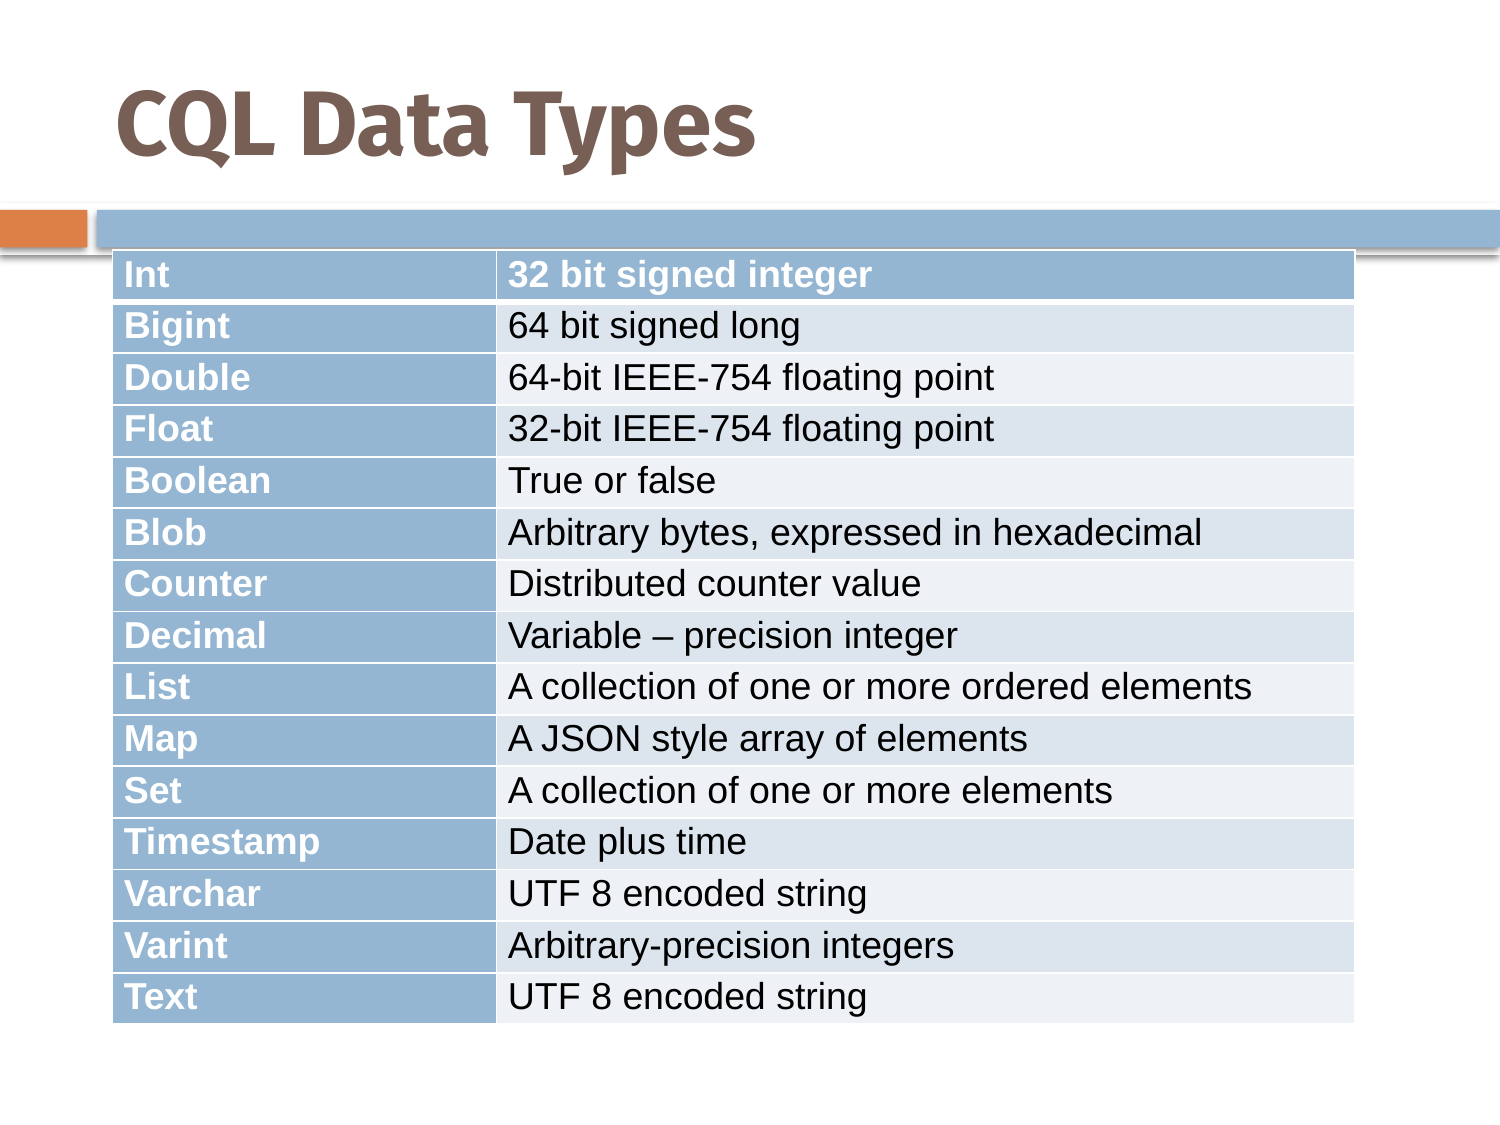

# CQL Data Types
| Int | 32 bit signed integer |
| --- | --- |
| Bigint | 64 bit signed long |
| Double | 64-bit IEEE-754 floating point |
| Float | 32-bit IEEE-754 floating point |
| Boolean | True or false |
| Blob | Arbitrary bytes, expressed in hexadecimal |
| Counter | Distributed counter value |
| Decimal | Variable – precision integer |
| List | A collection of one or more ordered elements |
| Map | A JSON style array of elements |
| Set | A collection of one or more elements |
| Timestamp | Date plus time |
| Varchar | UTF 8 encoded string |
| Varint | Arbitrary-precision integers |
| Text | UTF 8 encoded string |